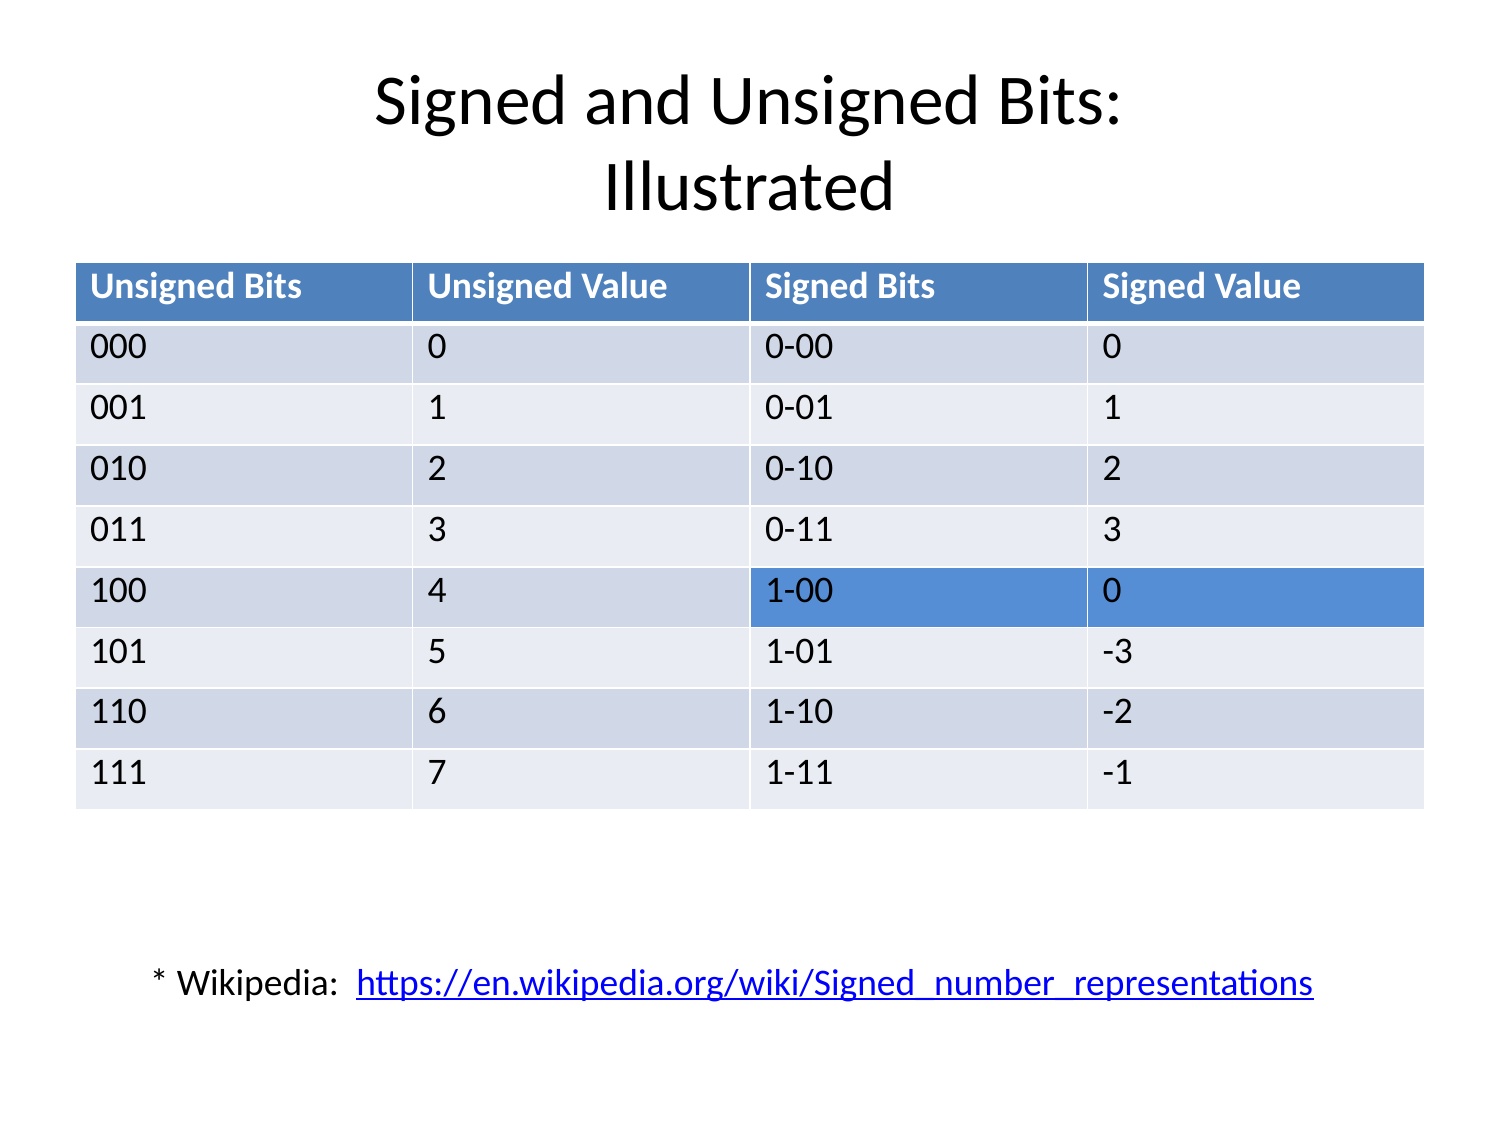

# Signed and Unsigned Bits: Illustrated
| Unsigned Bits | Unsigned Value | Signed Bits | Signed Value |
| --- | --- | --- | --- |
| 000 | 0 | 0-00 | 0 |
| 001 | 1 | 0-01 | 1 |
| 010 | 2 | 0-10 | 2 |
| 011 | 3 | 0-11 | 3 |
| 100 | 4 | 1-00 | 0 |
| 101 | 5 | 1-01 | -3 |
| 110 | 6 | 1-10 | -2 |
| 111 | 7 | 1-11 | -1 |
* Wikipedia:  https://en.wikipedia.org/wiki/Signed_number_representations